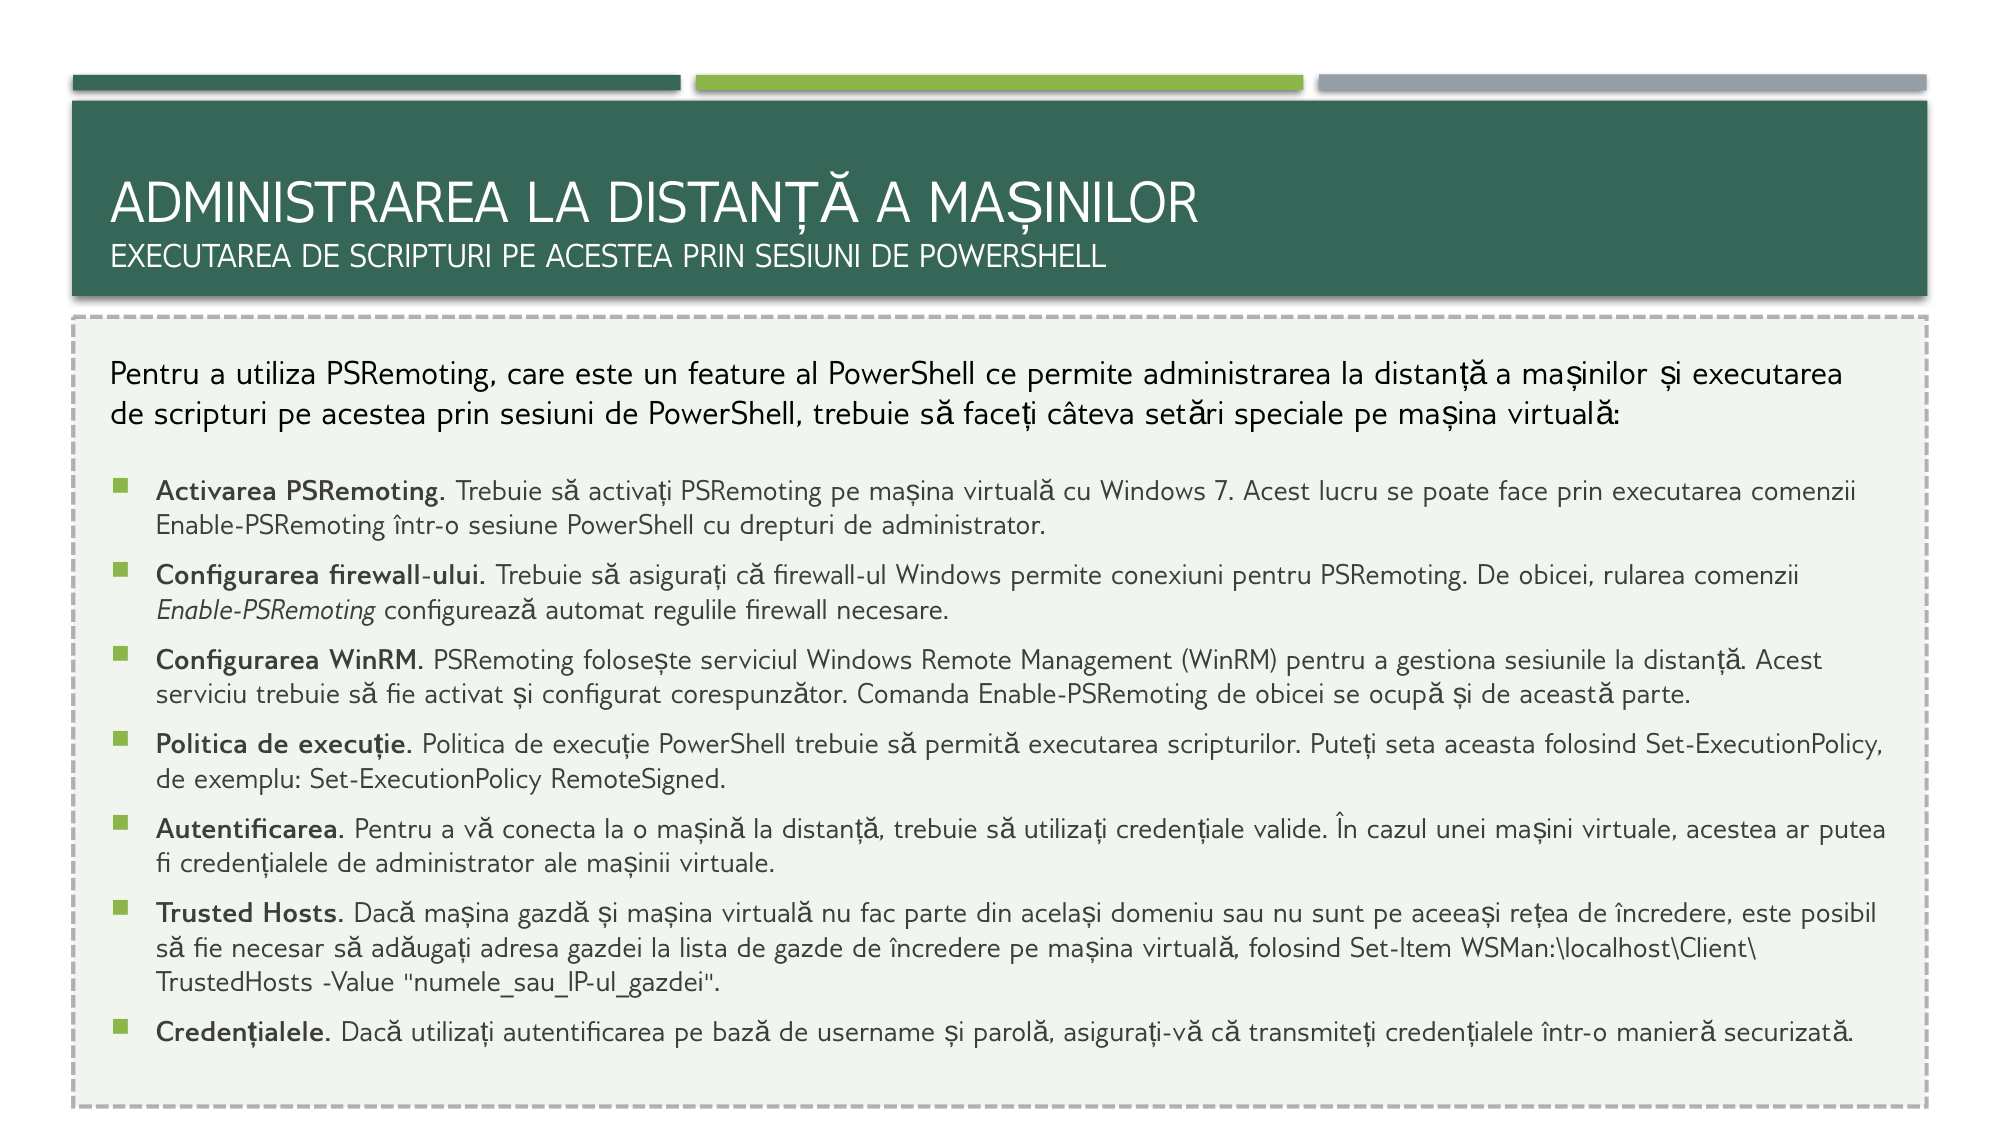

# administrarea la distanță a mașinilor executarea de scripturi pe acestea prin sesiuni de PowerShell

Pentru a utiliza PSRemoting, care este un feature al PowerShell ce permite administrarea la distanță a mașinilor și executarea de scripturi pe acestea prin sesiuni de PowerShell, trebuie să faceți câteva setări speciale pe mașina virtuală:
Activarea PSRemoting. Trebuie să activați PSRemoting pe mașina virtuală cu Windows 7. Acest lucru se poate face prin executarea comenzii Enable-PSRemoting într-o sesiune PowerShell cu drepturi de administrator.
Configurarea firewall-ului. Trebuie să asigurați că firewall-ul Windows permite conexiuni pentru PSRemoting. De obicei, rularea comenzii Enable-PSRemoting configurează automat regulile firewall necesare.
Configurarea WinRM. PSRemoting folosește serviciul Windows Remote Management (WinRM) pentru a gestiona sesiunile la distanță. Acest serviciu trebuie să fie activat și configurat corespunzător. Comanda Enable-PSRemoting de obicei se ocupă și de această parte.
Politica de execuție. Politica de execuție PowerShell trebuie să permită executarea scripturilor. Puteți seta aceasta folosind Set-ExecutionPolicy, de exemplu: Set-ExecutionPolicy RemoteSigned.
Autentificarea. Pentru a vă conecta la o mașină la distanță, trebuie să utilizați credențiale valide. În cazul unei mașini virtuale, acestea ar putea fi credențialele de administrator ale mașinii virtuale.
Trusted Hosts. Dacă mașina gazdă și mașina virtuală nu fac parte din același domeniu sau nu sunt pe aceeași rețea de încredere, este posibil să fie necesar să adăugați adresa gazdei la lista de gazde de încredere pe mașina virtuală, folosind Set-Item WSMan:\localhost\Client\TrustedHosts -Value "numele_sau_IP-ul_gazdei".
Credențialele. Dacă utilizați autentificarea pe bază de username și parolă, asigurați-vă că transmiteți credențialele într-o manieră securizată.